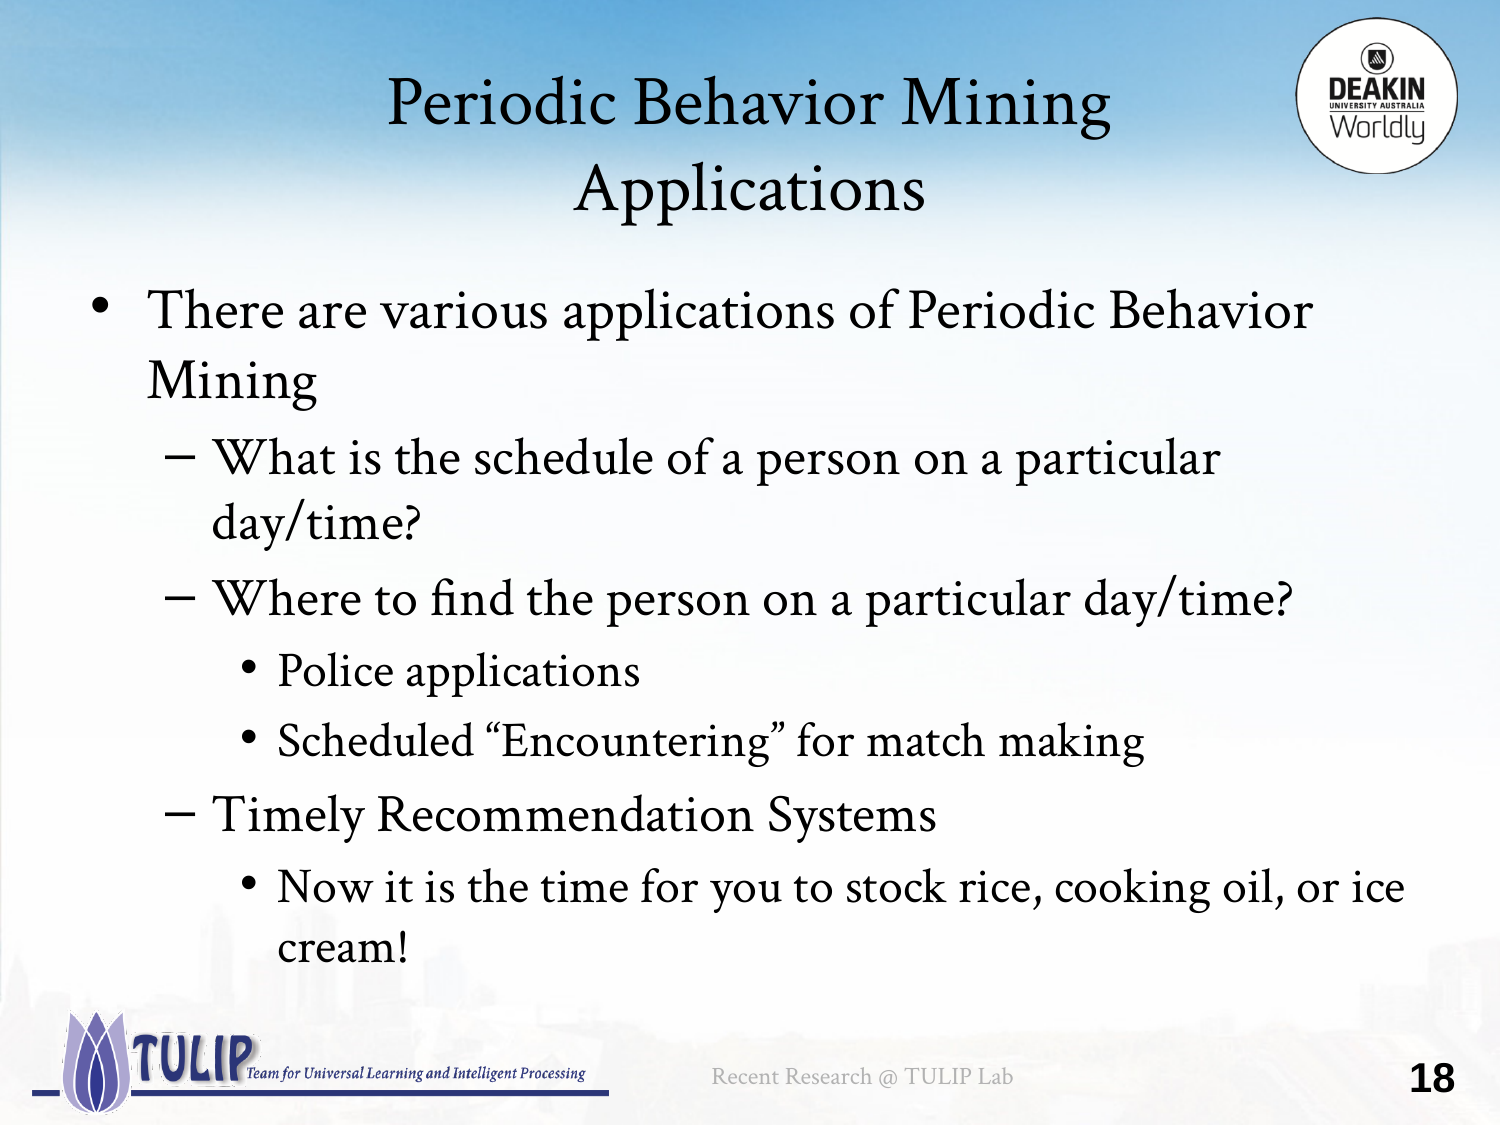

# Periodic Behavior Mining Applications
There are various applications of Periodic Behavior Mining
What is the schedule of a person on a particular day/time?
Where to find the person on a particular day/time?
Police applications
Scheduled “Encountering” for match making
Timely Recommendation Systems
Now it is the time for you to stock rice, cooking oil, or ice cream!
Recent Research @ TULIP Lab
18